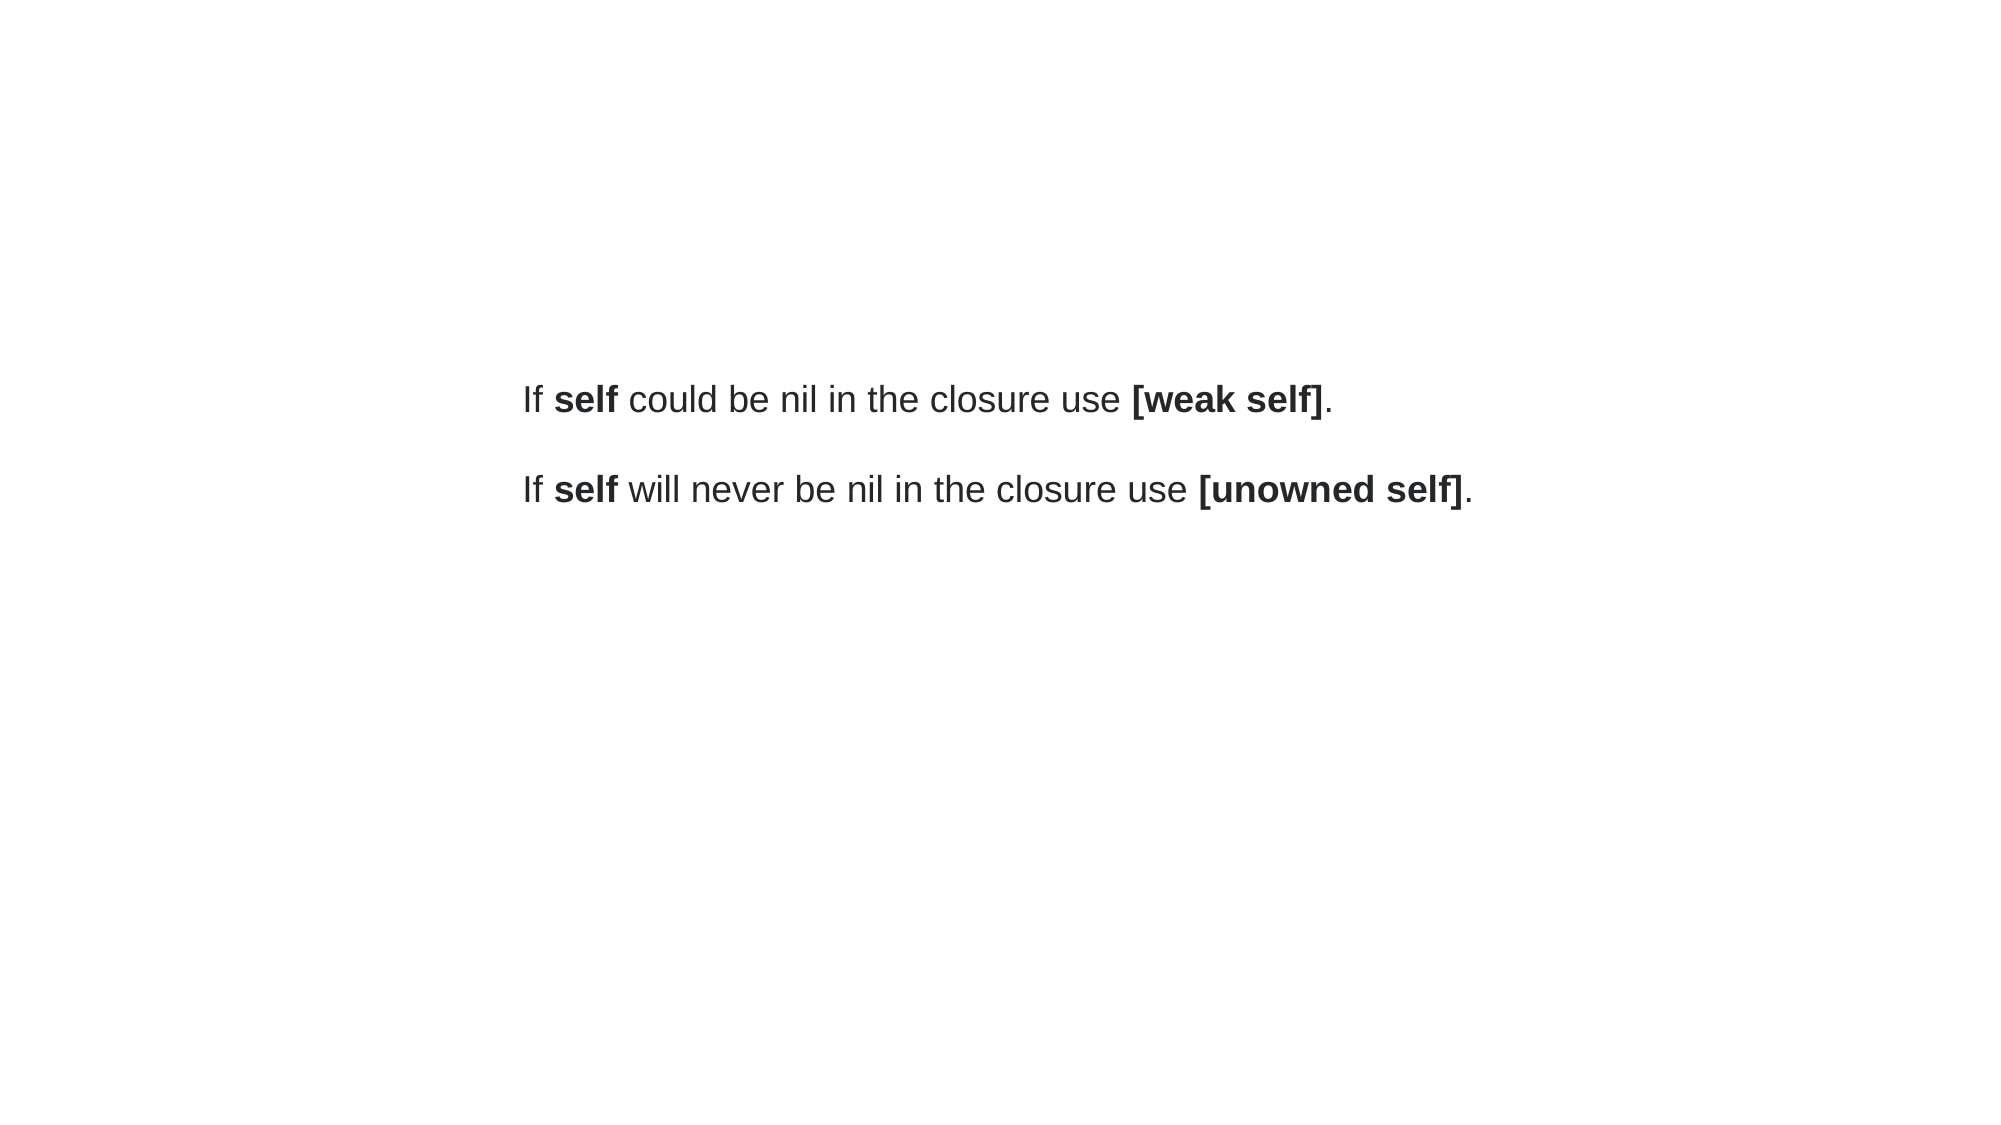

If self could be nil in the closure use [weak self].

If self will never be nil in the closure use [unowned self].